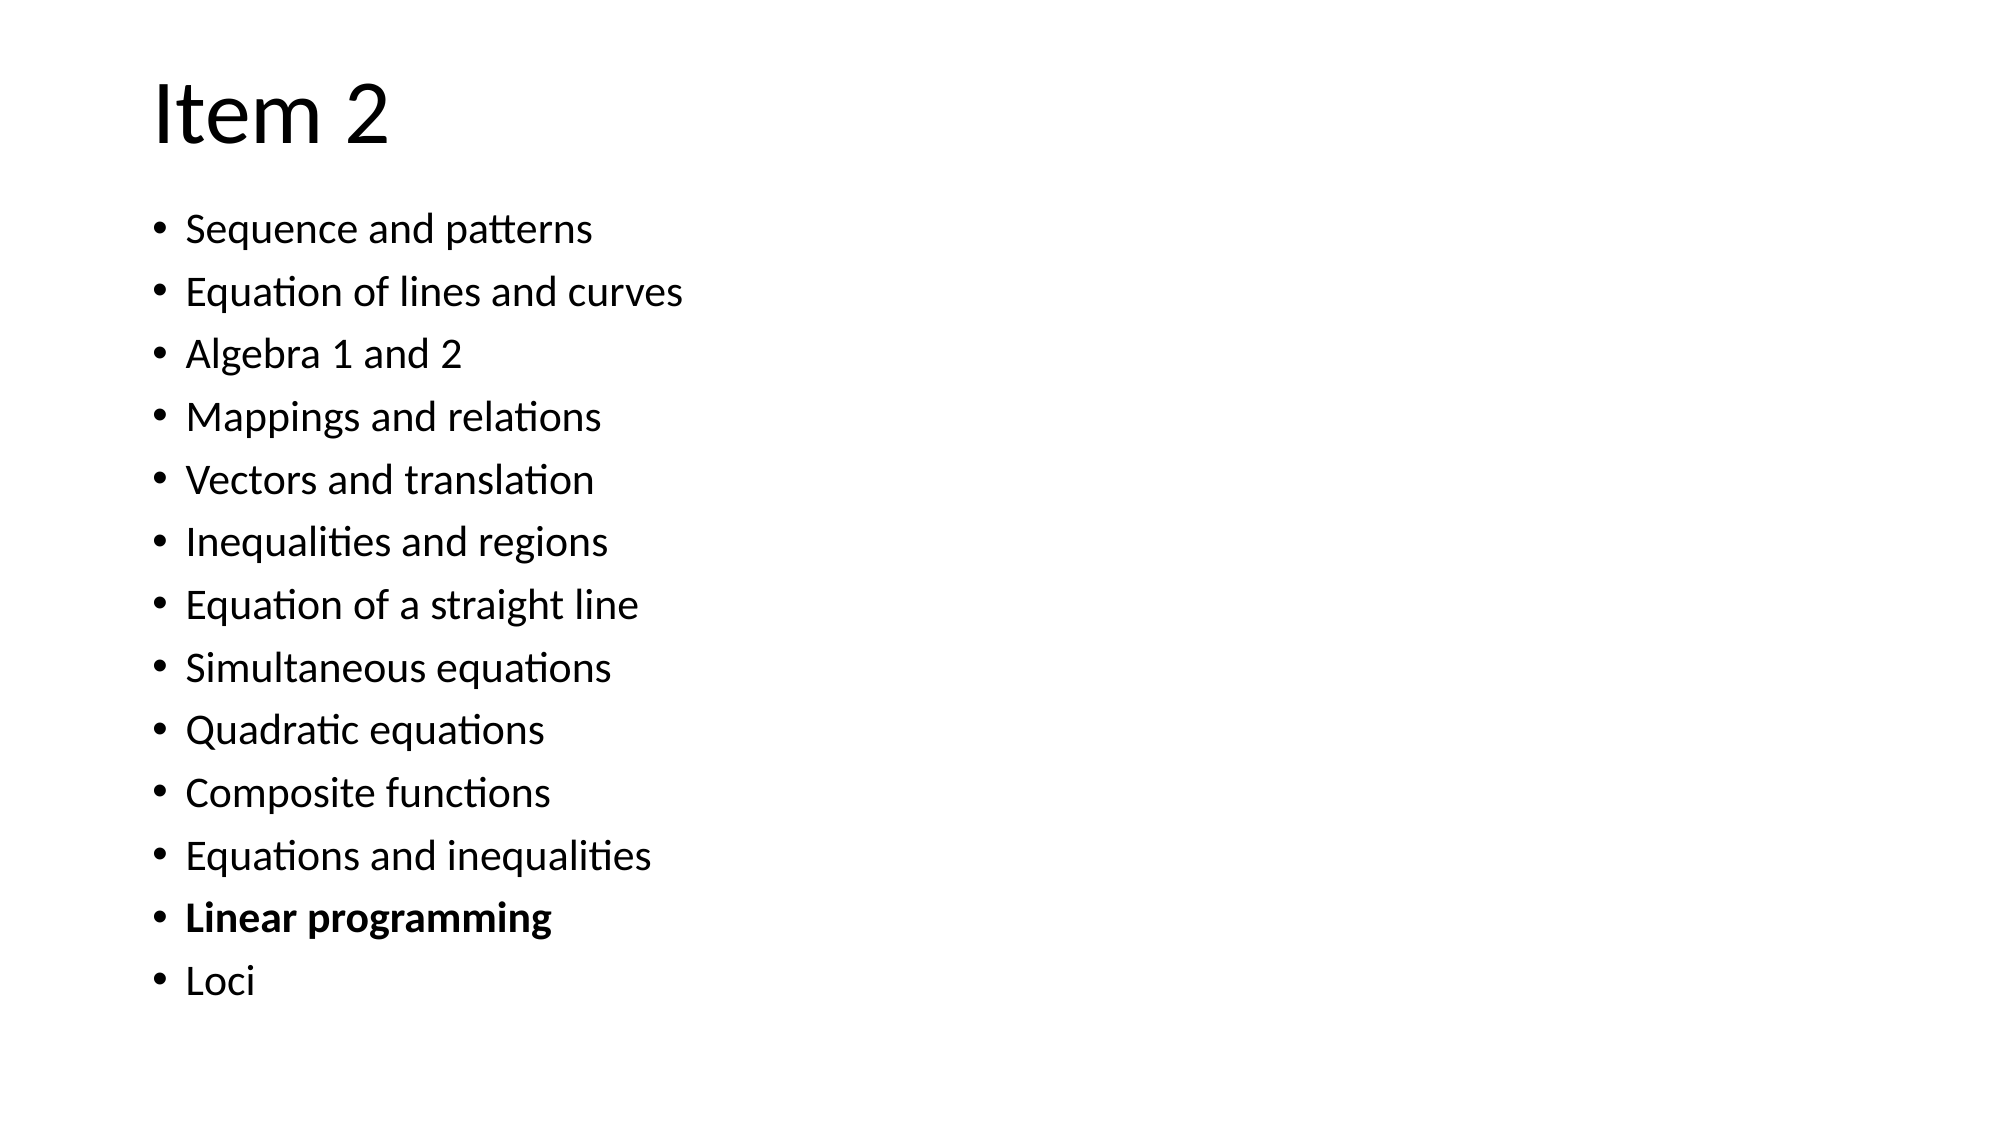

# Item 2
Sequence and patterns
Equation of lines and curves
Algebra 1 and 2
Mappings and relations
Vectors and translation
Inequalities and regions
Equation of a straight line
Simultaneous equations
Quadratic equations
Composite functions
Equations and inequalities
Linear programming
Loci